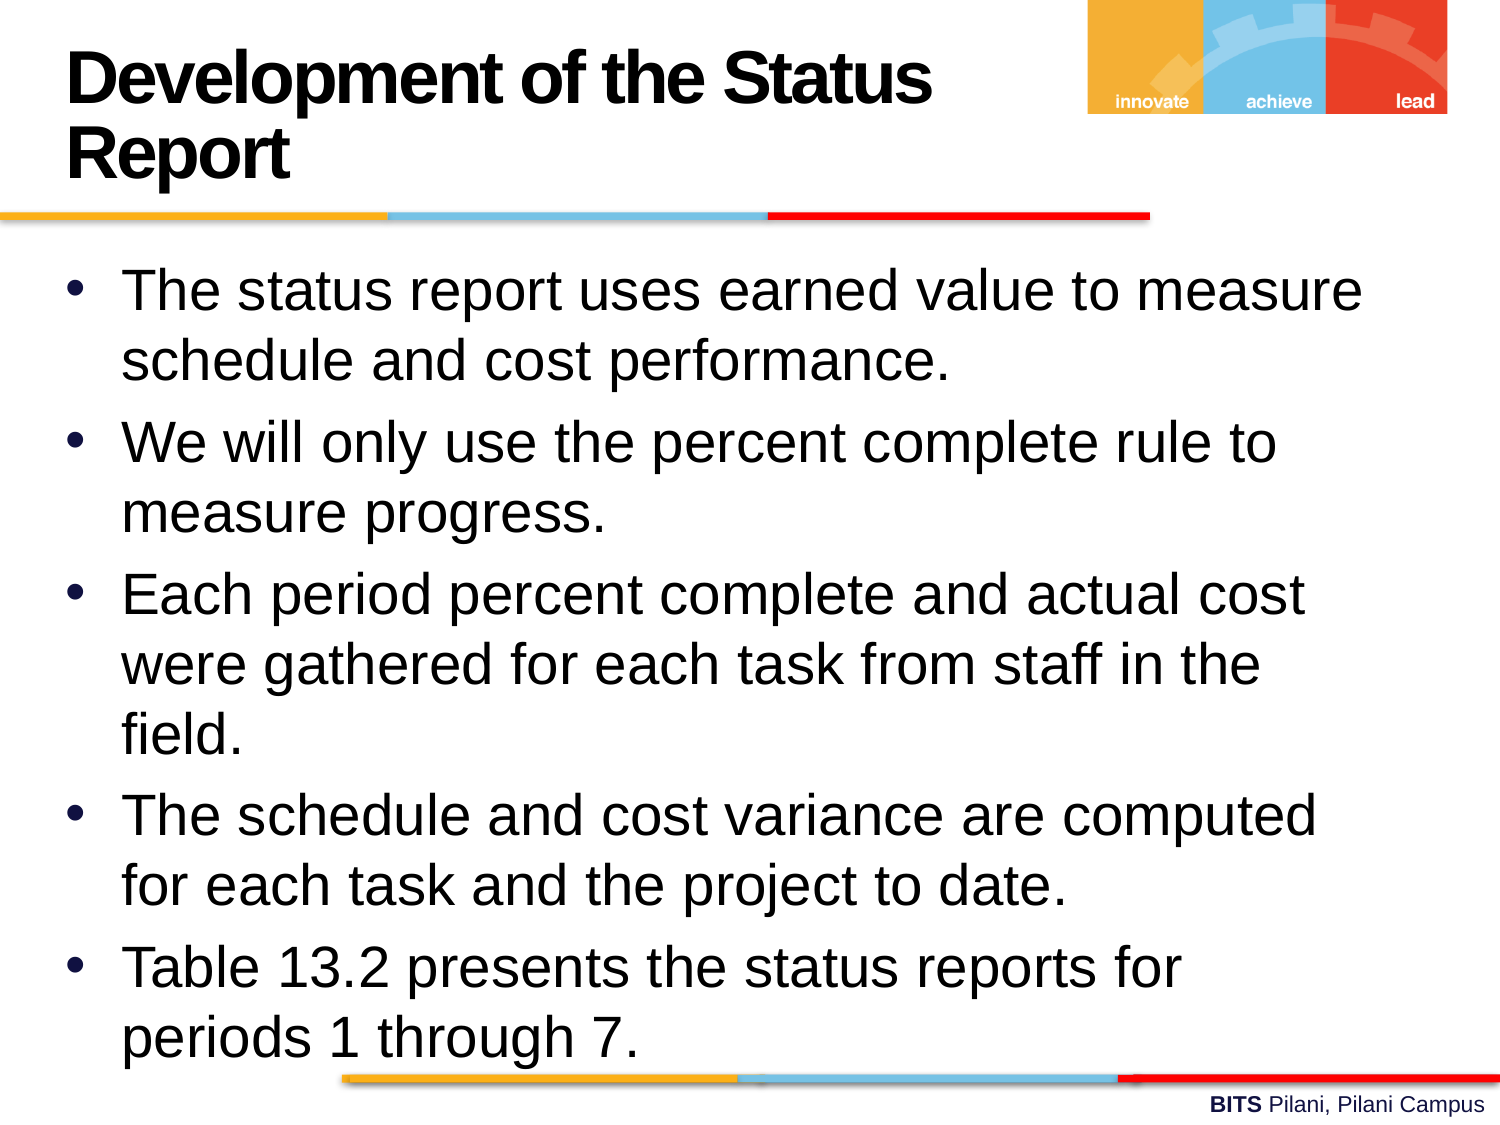

Development of the Status Report
The status report uses earned value to measure schedule and cost performance.
We will only use the percent complete rule to measure progress.
Each period percent complete and actual cost were gathered for each task from staff in the field.
The schedule and cost variance are computed for each task and the project to date.
Table 13.2 presents the status reports for periods 1 through 7.